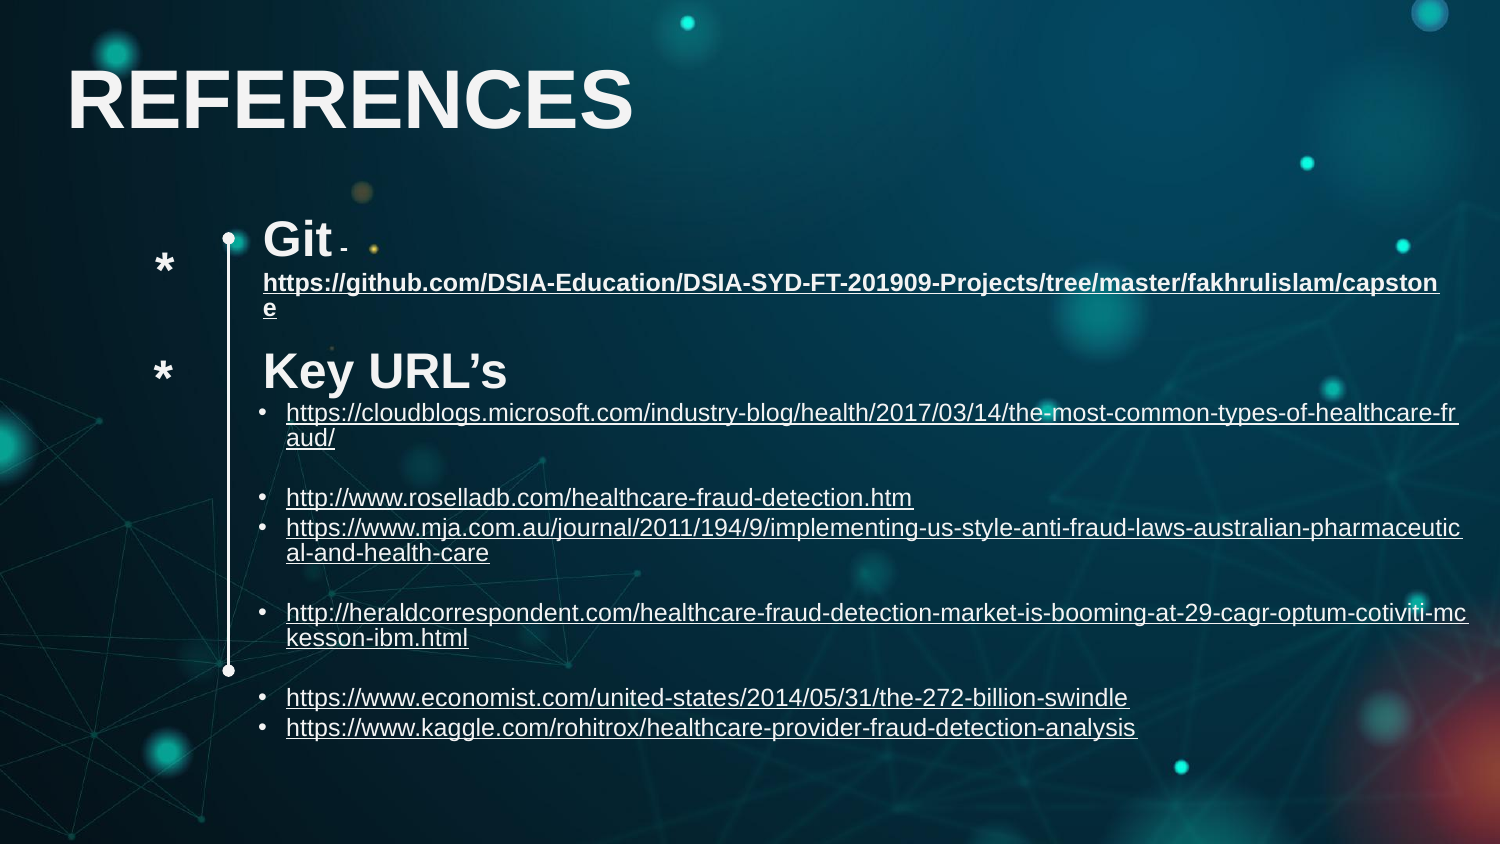

REFERENCES
*
# Git - https://github.com/DSIA-Education/DSIA-SYD-FT-201909-Projects/tree/master/fakhrulislam/capstone
Key URL’s
*
https://cloudblogs.microsoft.com/industry-blog/health/2017/03/14/the-most-common-types-of-healthcare-fraud/
http://www.roselladb.com/healthcare-fraud-detection.htm
https://www.mja.com.au/journal/2011/194/9/implementing-us-style-anti-fraud-laws-australian-pharmaceutical-and-health-care
http://heraldcorrespondent.com/healthcare-fraud-detection-market-is-booming-at-29-cagr-optum-cotiviti-mckesson-ibm.html
https://www.economist.com/united-states/2014/05/31/the-272-billion-swindle
https://www.kaggle.com/rohitrox/healthcare-provider-fraud-detection-analysis